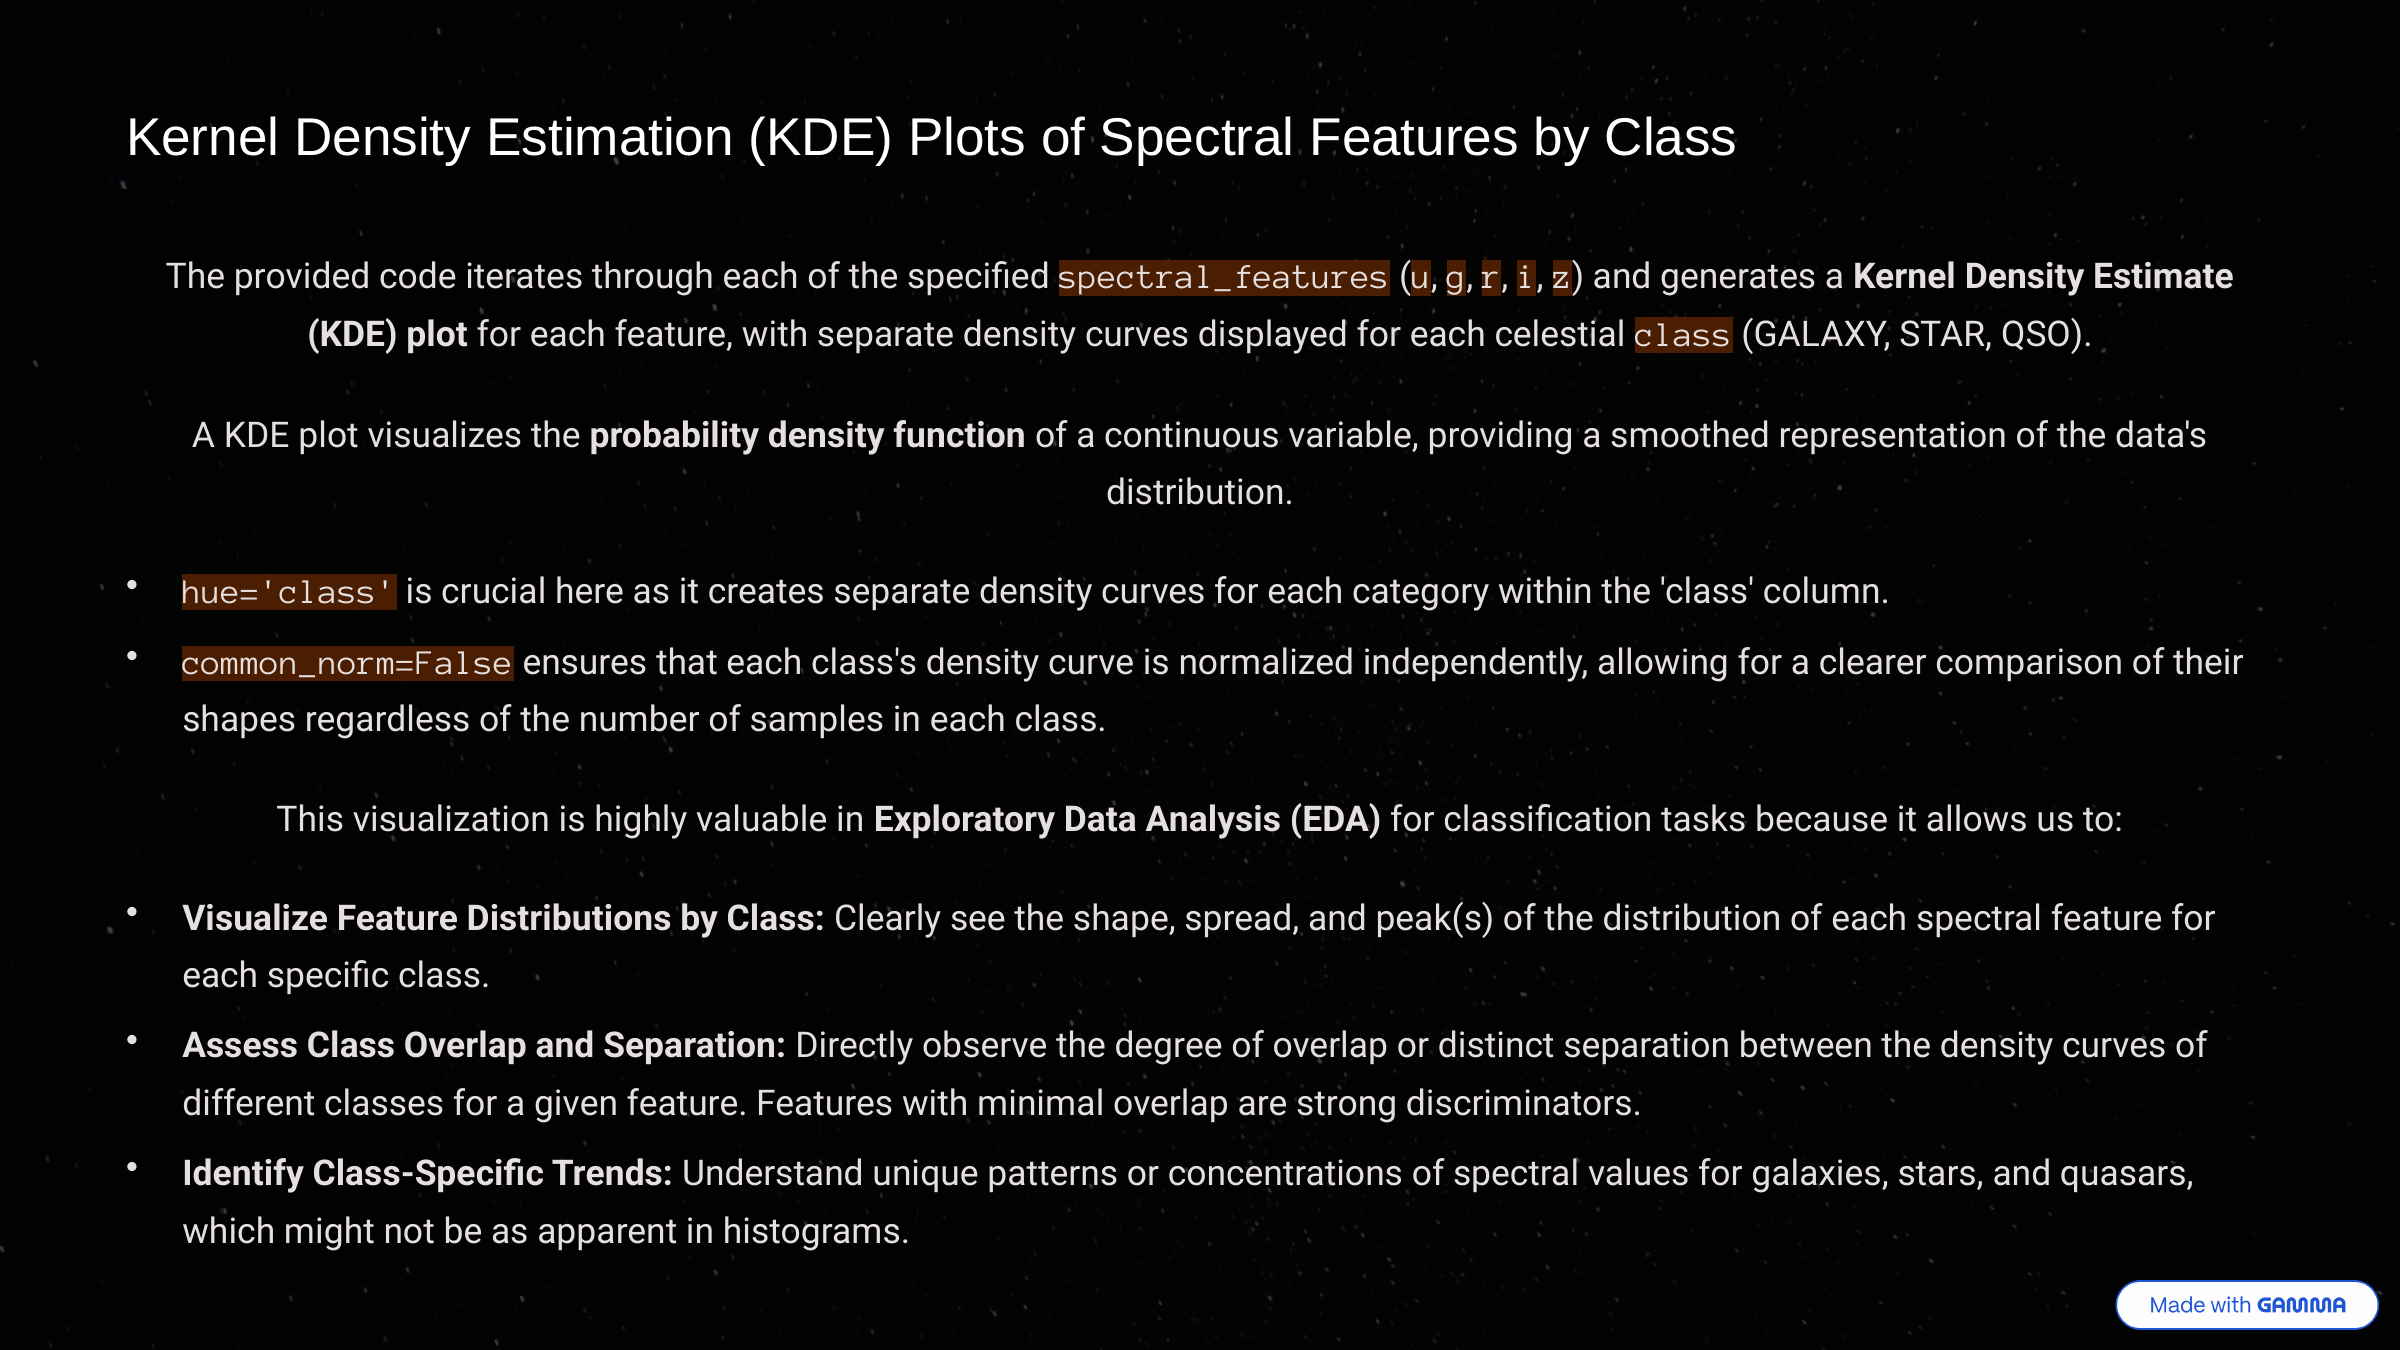

Kernel Density Estimation (KDE) Plots of Spectral Features by Class
The provided code iterates through each of the specified spectral_features (u, g, r, i, z) and generates a Kernel Density Estimate (KDE) plot for each feature, with separate density curves displayed for each celestial class (GALAXY, STAR, QSO).
A KDE plot visualizes the probability density function of a continuous variable, providing a smoothed representation of the data's distribution.
hue='class' is crucial here as it creates separate density curves for each category within the 'class' column.
common_norm=False ensures that each class's density curve is normalized independently, allowing for a clearer comparison of their shapes regardless of the number of samples in each class.
This visualization is highly valuable in Exploratory Data Analysis (EDA) for classification tasks because it allows us to:
Visualize Feature Distributions by Class: Clearly see the shape, spread, and peak(s) of the distribution of each spectral feature for each specific class.
Assess Class Overlap and Separation: Directly observe the degree of overlap or distinct separation between the density curves of different classes for a given feature. Features with minimal overlap are strong discriminators.
Identify Class-Specific Trends: Understand unique patterns or concentrations of spectral values for galaxies, stars, and quasars, which might not be as apparent in histograms.